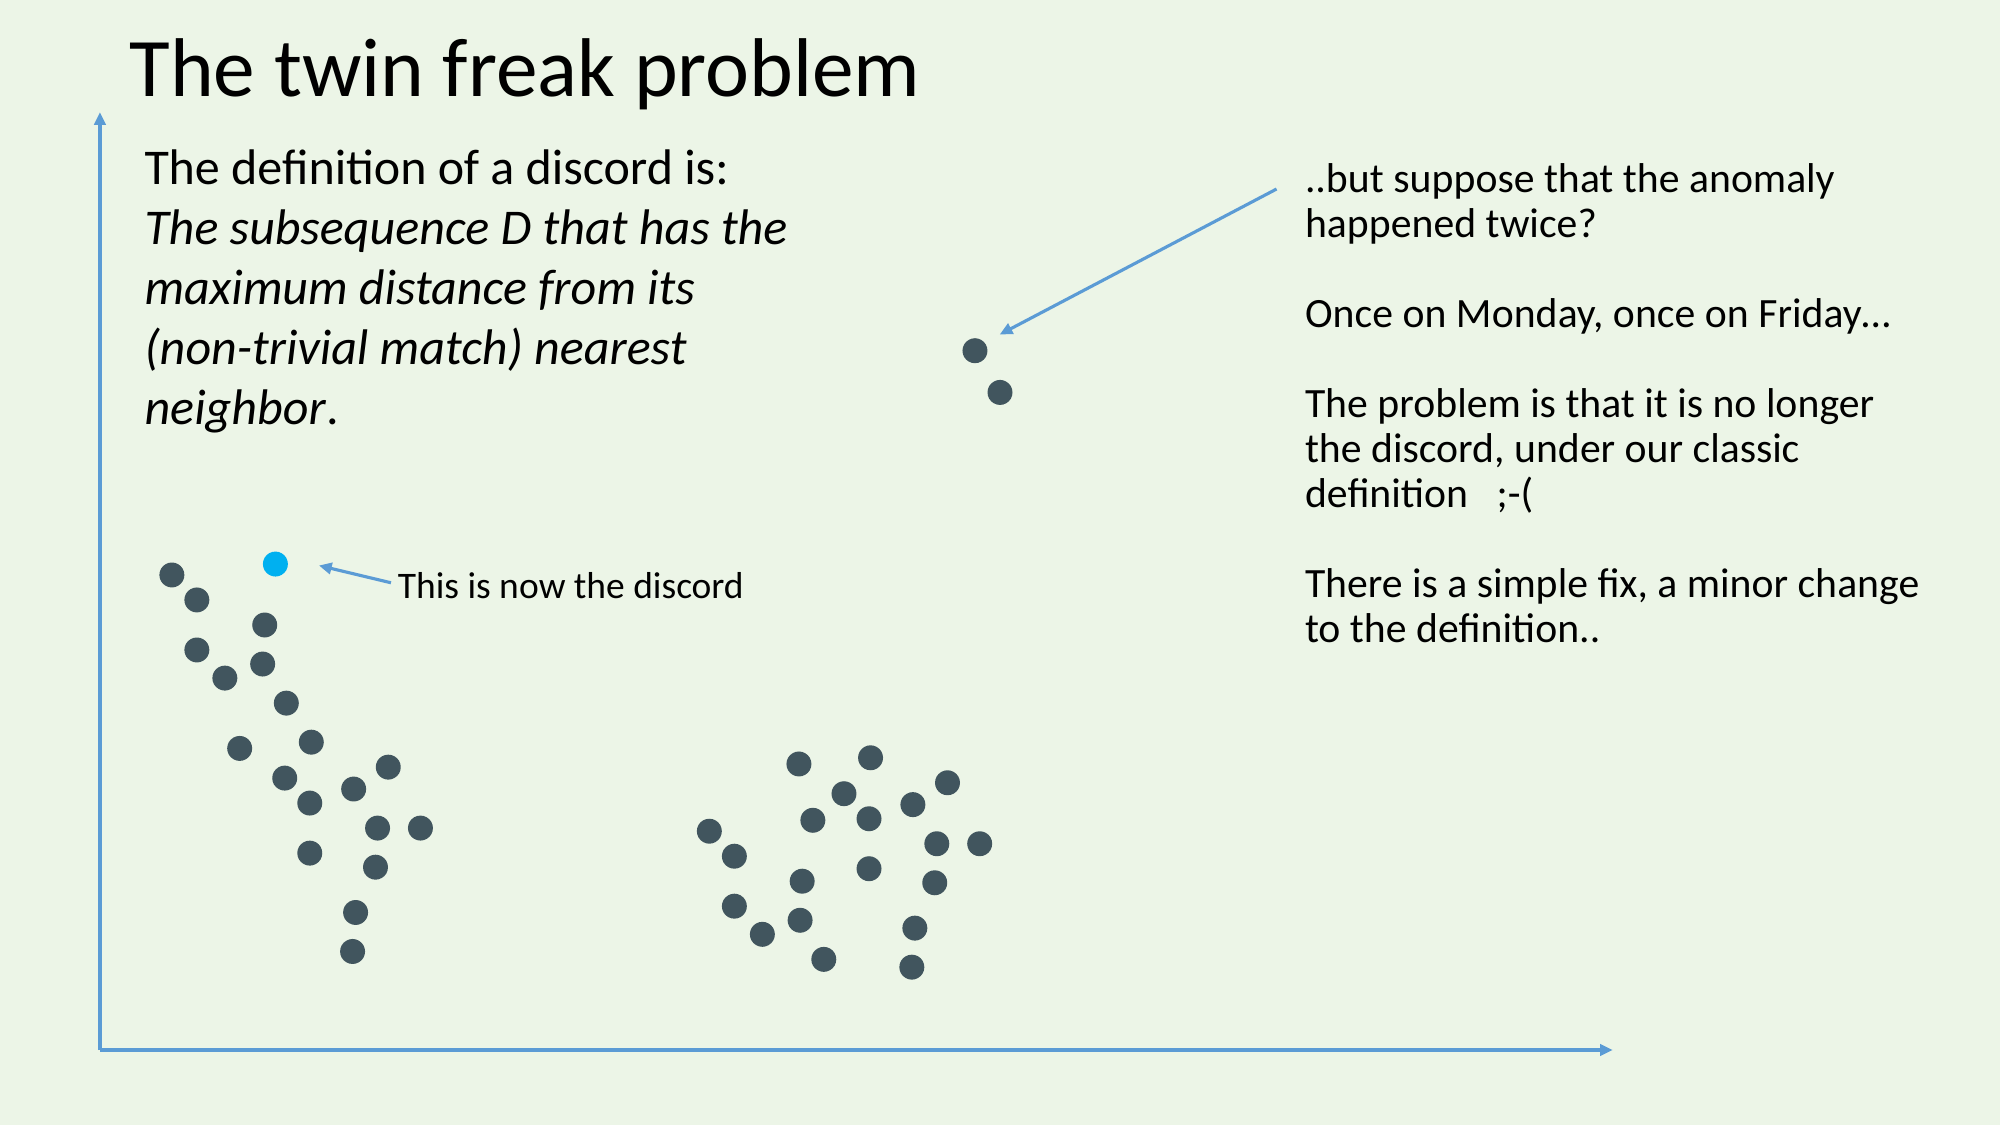

The twin freak problem
The definition of a discord is: The subsequence D that has the maximum distance from its (non-trivial match) nearest neighbor.
..but suppose that the anomaly happened twice?

Once on Monday, once on Friday…

The problem is that it is no longer the discord, under our classic definition   ;-(

There is a simple fix, a minor change to the definition..

This is now the discord